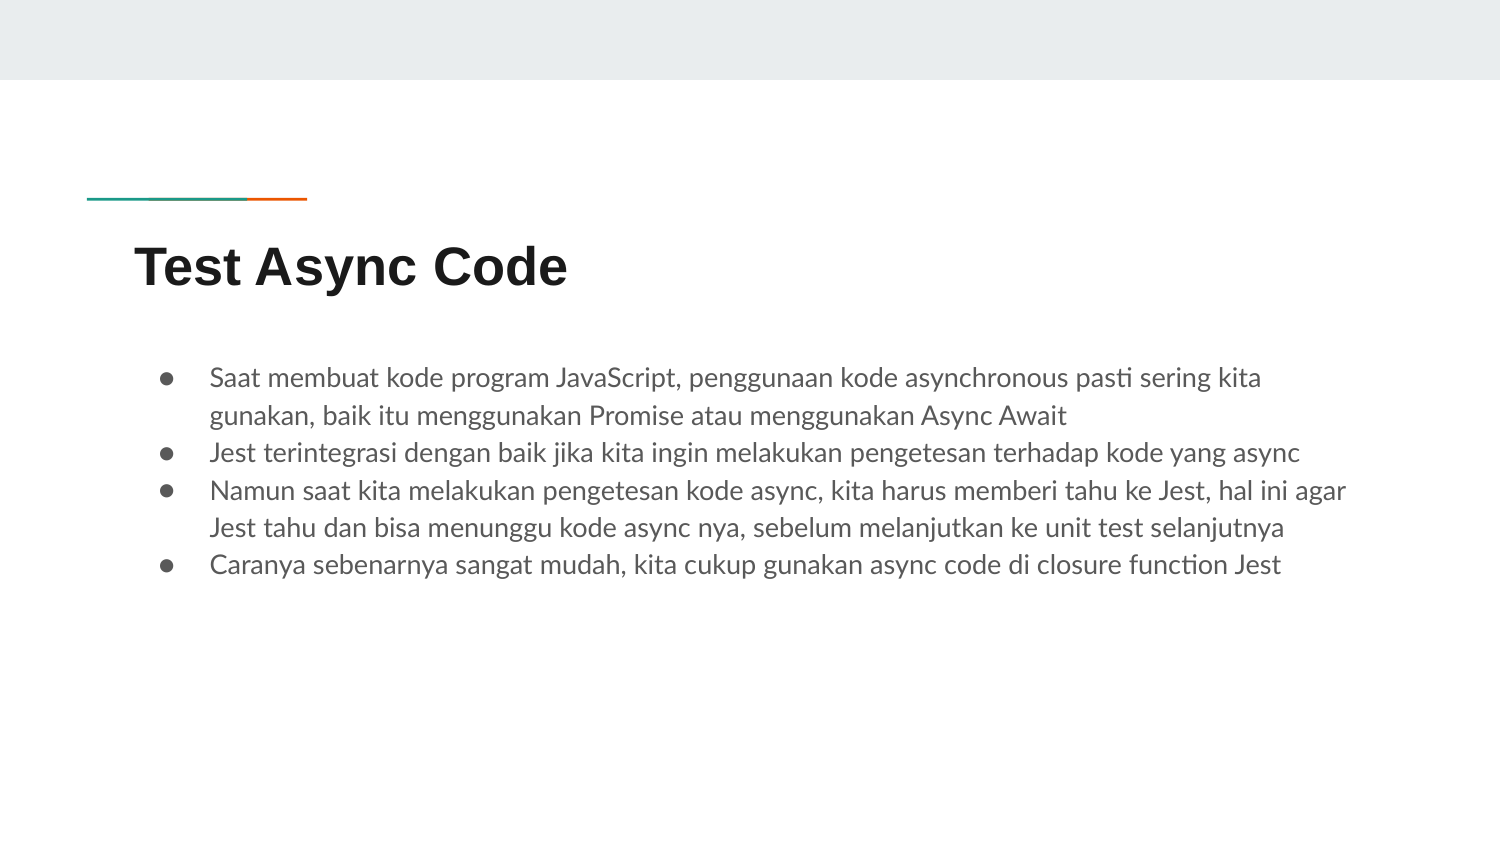

# Test Async Code
Saat membuat kode program JavaScript, penggunaan kode asynchronous pasti sering kita gunakan, baik itu menggunakan Promise atau menggunakan Async Await
Jest terintegrasi dengan baik jika kita ingin melakukan pengetesan terhadap kode yang async
Namun saat kita melakukan pengetesan kode async, kita harus memberi tahu ke Jest, hal ini agar Jest tahu dan bisa menunggu kode async nya, sebelum melanjutkan ke unit test selanjutnya
Caranya sebenarnya sangat mudah, kita cukup gunakan async code di closure function Jest